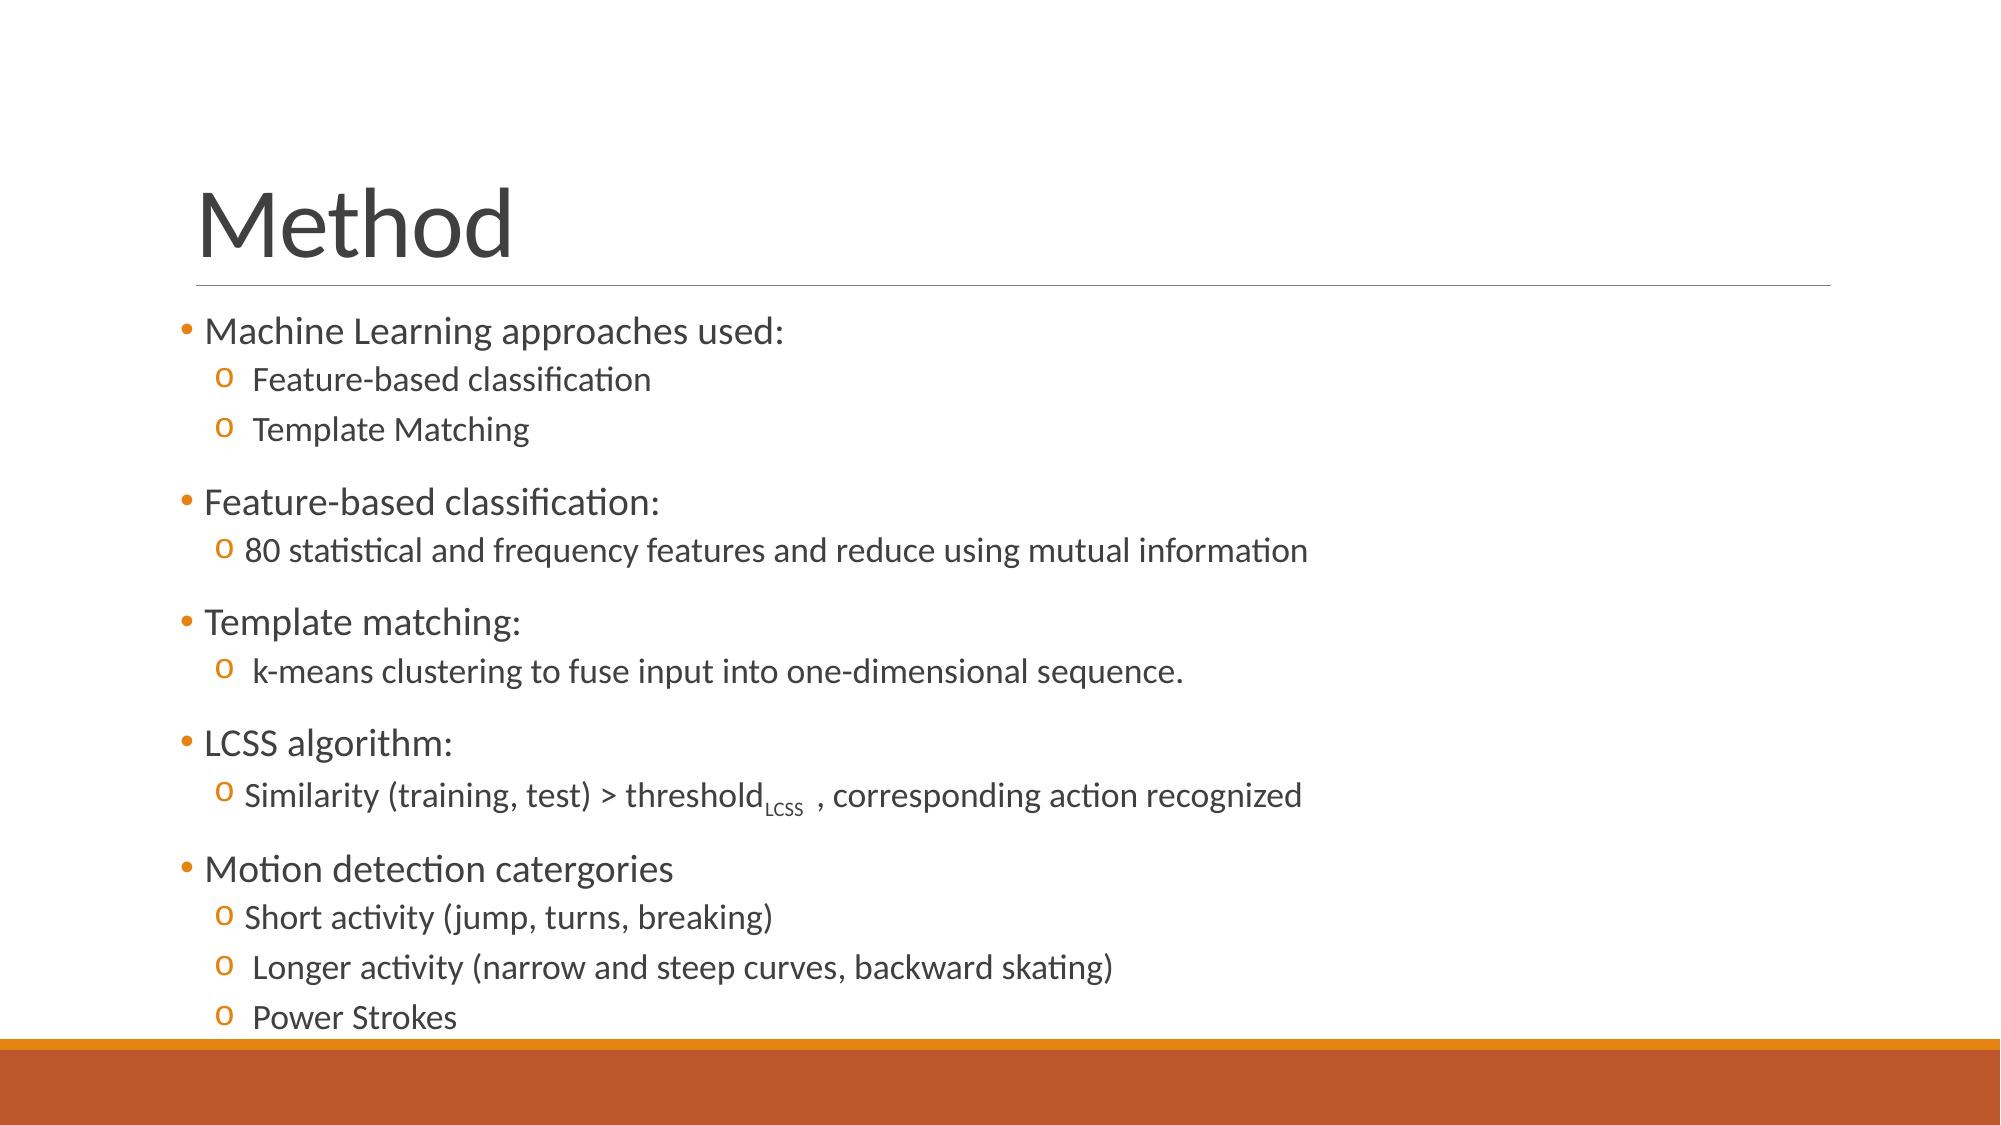

# Method
 Machine Learning approaches used:
 Feature-based classification
 Template Matching
 Feature-based classification:
80 statistical and frequency features and reduce using mutual information
 Template matching:
 k-means clustering to fuse input into one-dimensional sequence.
 LCSS algorithm:
Similarity (training, test) > thresholdLCSS  , corresponding action recognized
 Motion detection catergories
Short activity (jump, turns, breaking)
 Longer activity (narrow and steep curves, backward skating)
 Power Strokes